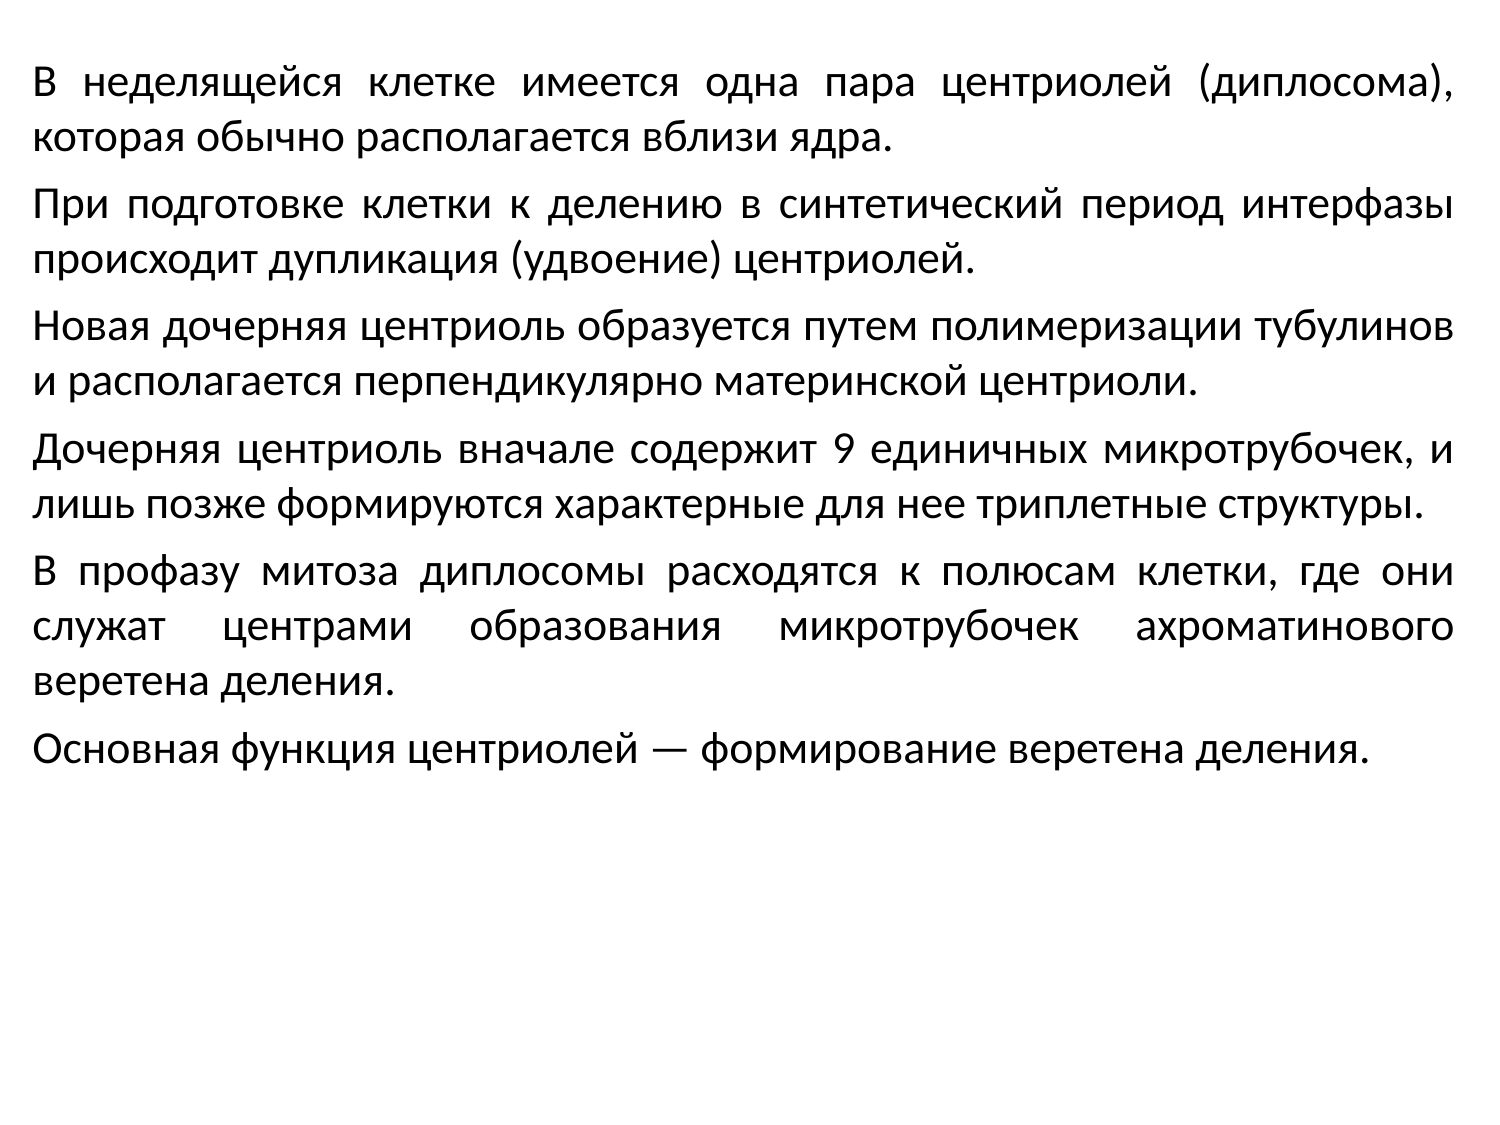

В неделящейся клетке имеется одна пара центриолей (диплосома), которая обычно располагается вблизи ядра.
При подготовке клетки к делению в синтетический период интерфазы происходит дупликация (удвоение) центриолей.
Новая дочерняя центриоль образуется путем полимеризации тубулинов и располагается перпендикулярно материнской центриоли.
Дочерняя центриоль вначале содержит 9 единичных микротрубочек, и лишь позже формируются характерные для нее триплетные структуры.
В профазу митоза диплосомы расходятся к полюсам клетки, где они служат центрами образования микротрубочек ахроматинового веретена деления.
Основная функция центриолей — формирование веретена деления.